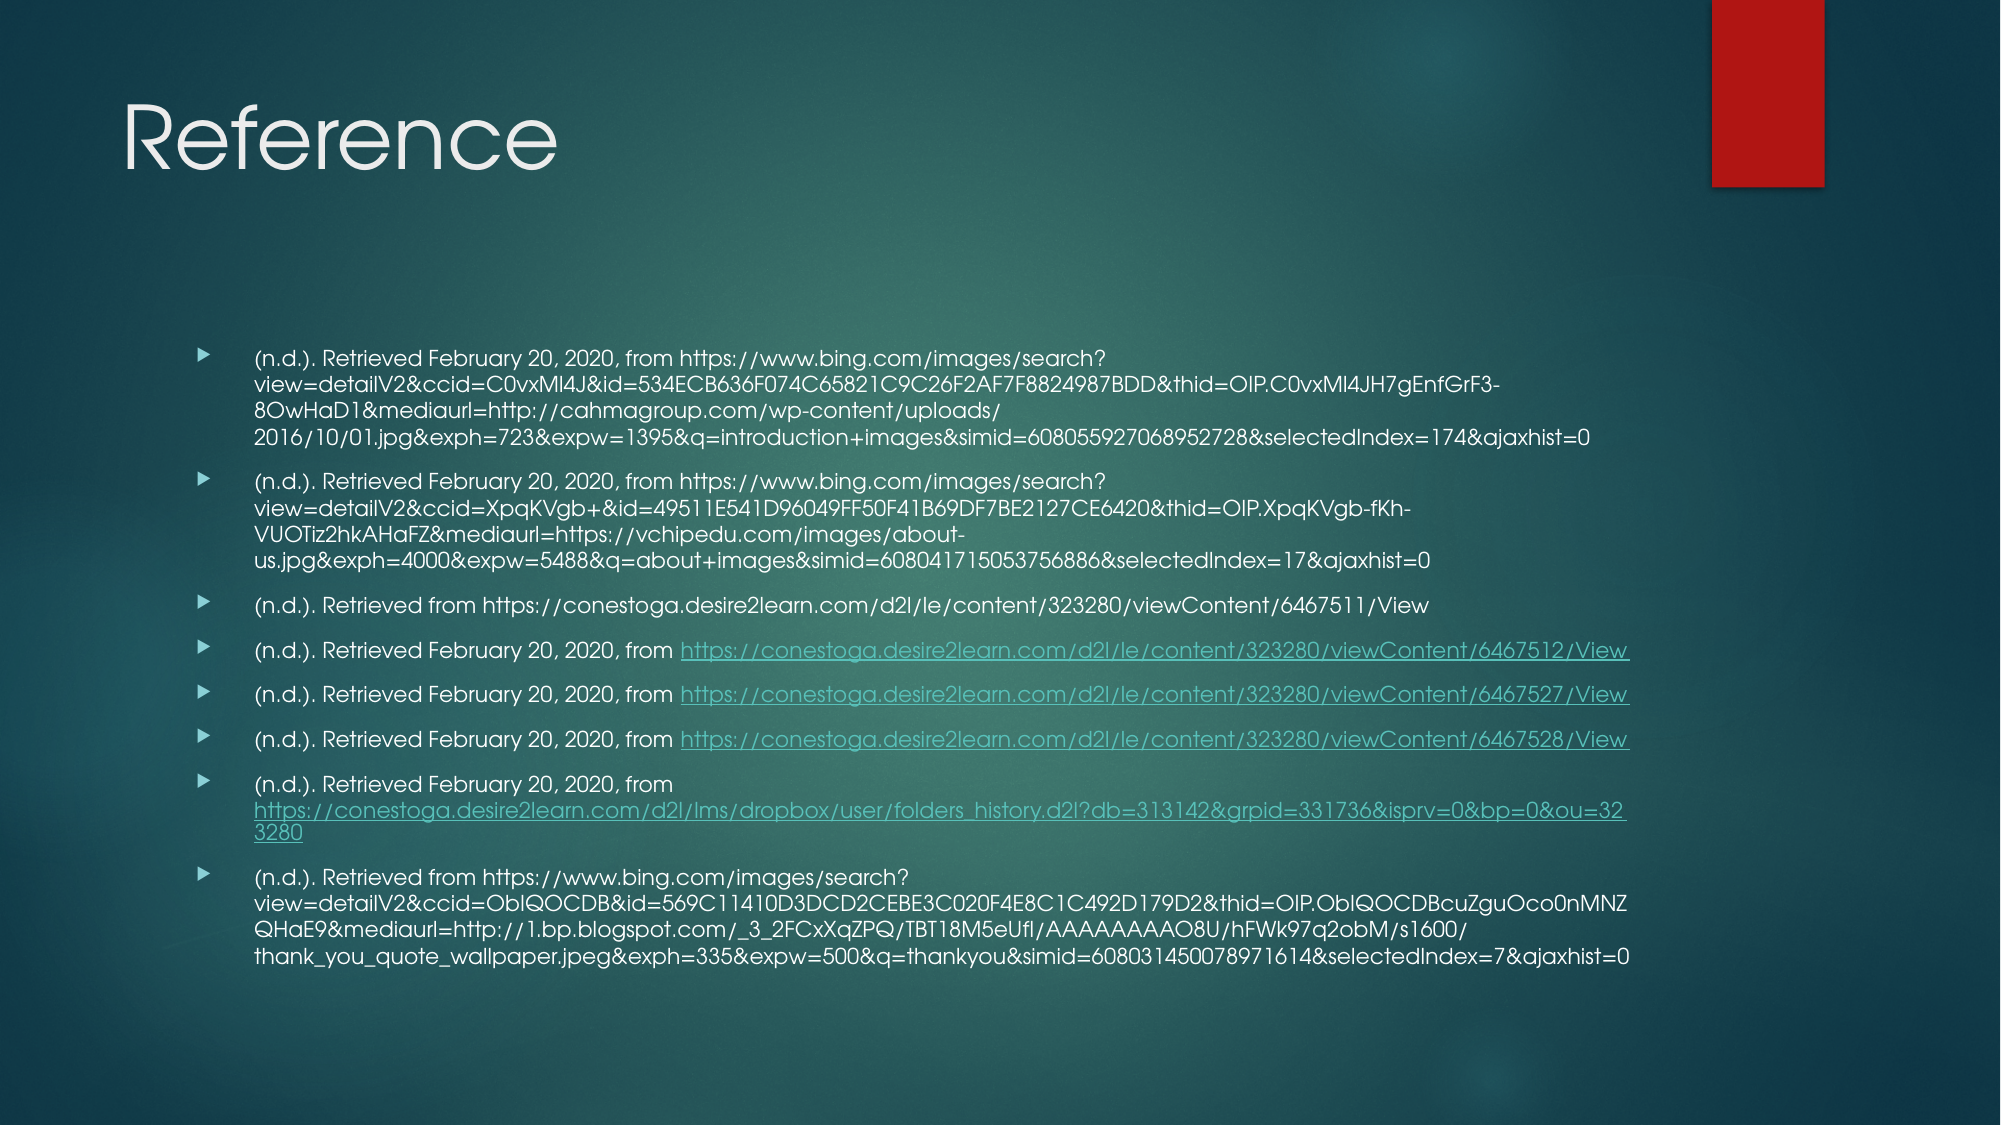

# Reference
(n.d.). Retrieved February 20, 2020, from https://www.bing.com/images/search?view=detailV2&ccid=C0vxMl4J&id=534ECB636F074C65821C9C26F2AF7F8824987BDD&thid=OIP.C0vxMl4JH7gEnfGrF3-8OwHaD1&mediaurl=http://cahmagroup.com/wp-content/uploads/2016/10/01.jpg&exph=723&expw=1395&q=introduction+images&simid=608055927068952728&selectedIndex=174&ajaxhist=0
(n.d.). Retrieved February 20, 2020, from https://www.bing.com/images/search?view=detailV2&ccid=XpqKVgb+&id=49511E541D96049FF50F41B69DF7BE2127CE6420&thid=OIP.XpqKVgb-fKh-VUOTiz2hkAHaFZ&mediaurl=https://vchipedu.com/images/about-us.jpg&exph=4000&expw=5488&q=about+images&simid=608041715053756886&selectedIndex=17&ajaxhist=0
(n.d.). Retrieved from https://conestoga.desire2learn.com/d2l/le/content/323280/viewContent/6467511/View
(n.d.). Retrieved February 20, 2020, from https://conestoga.desire2learn.com/d2l/le/content/323280/viewContent/6467512/View
(n.d.). Retrieved February 20, 2020, from https://conestoga.desire2learn.com/d2l/le/content/323280/viewContent/6467527/View
(n.d.). Retrieved February 20, 2020, from https://conestoga.desire2learn.com/d2l/le/content/323280/viewContent/6467528/View
(n.d.). Retrieved February 20, 2020, from https://conestoga.desire2learn.com/d2l/lms/dropbox/user/folders_history.d2l?db=313142&grpid=331736&isprv=0&bp=0&ou=323280
(n.d.). Retrieved from https://www.bing.com/images/search?view=detailV2&ccid=ObIQOCDB&id=569C11410D3DCD2CEBE3C020F4E8C1C492D179D2&thid=OIP.ObIQOCDBcuZguOco0nMNZQHaE9&mediaurl=http://1.bp.blogspot.com/_3_2FCxXqZPQ/TBT18M5eUfI/AAAAAAAAO8U/hFWk97q2obM/s1600/thank_you_quote_wallpaper.jpeg&exph=335&expw=500&q=thankyou&simid=608031450078971614&selectedIndex=7&ajaxhist=0